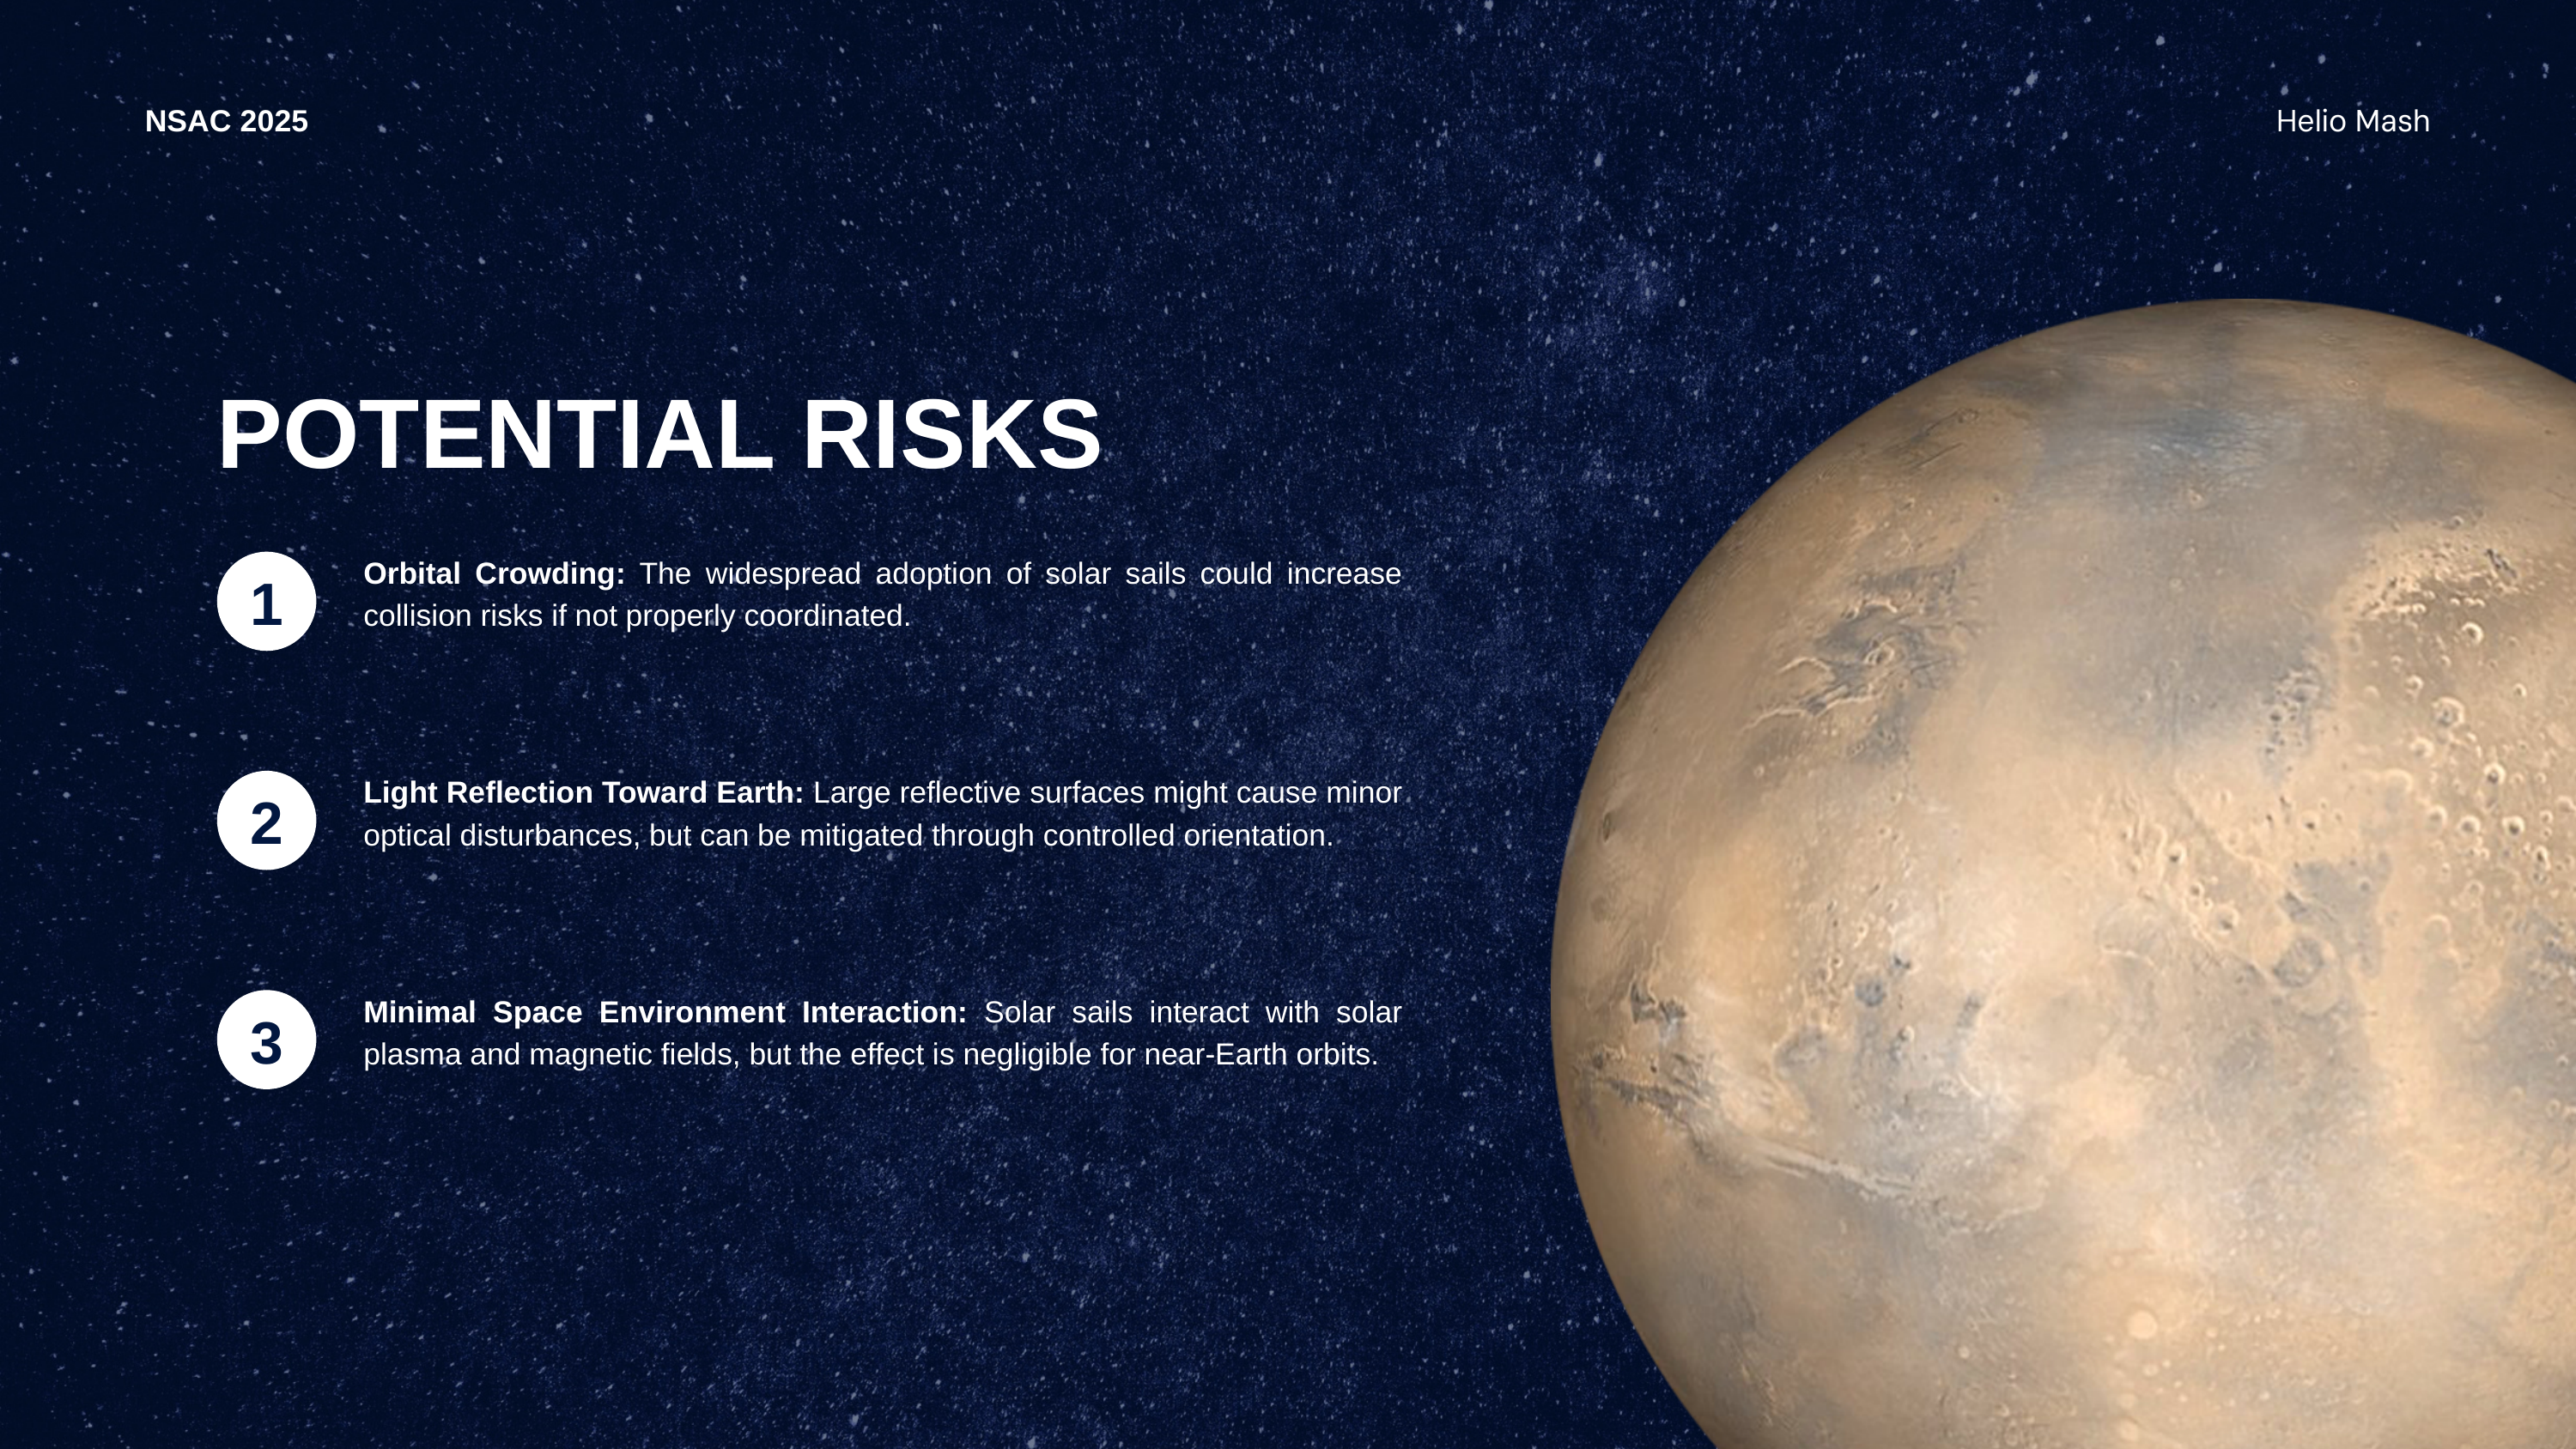

NSAC 2025
Helio Mash

POTENTIAL RISKS
Orbital Crowding: The widespread adoption of solar sails could increase collision risks if not properly coordinated.

1
Light Reflection Toward Earth: Large reflective surfaces might cause minor optical disturbances, but can be mitigated through controlled orientation.

2
Minimal Space Environment Interaction: Solar sails interact with solar plasma and magnetic fields, but the effect is negligible for near-Earth orbits.

3